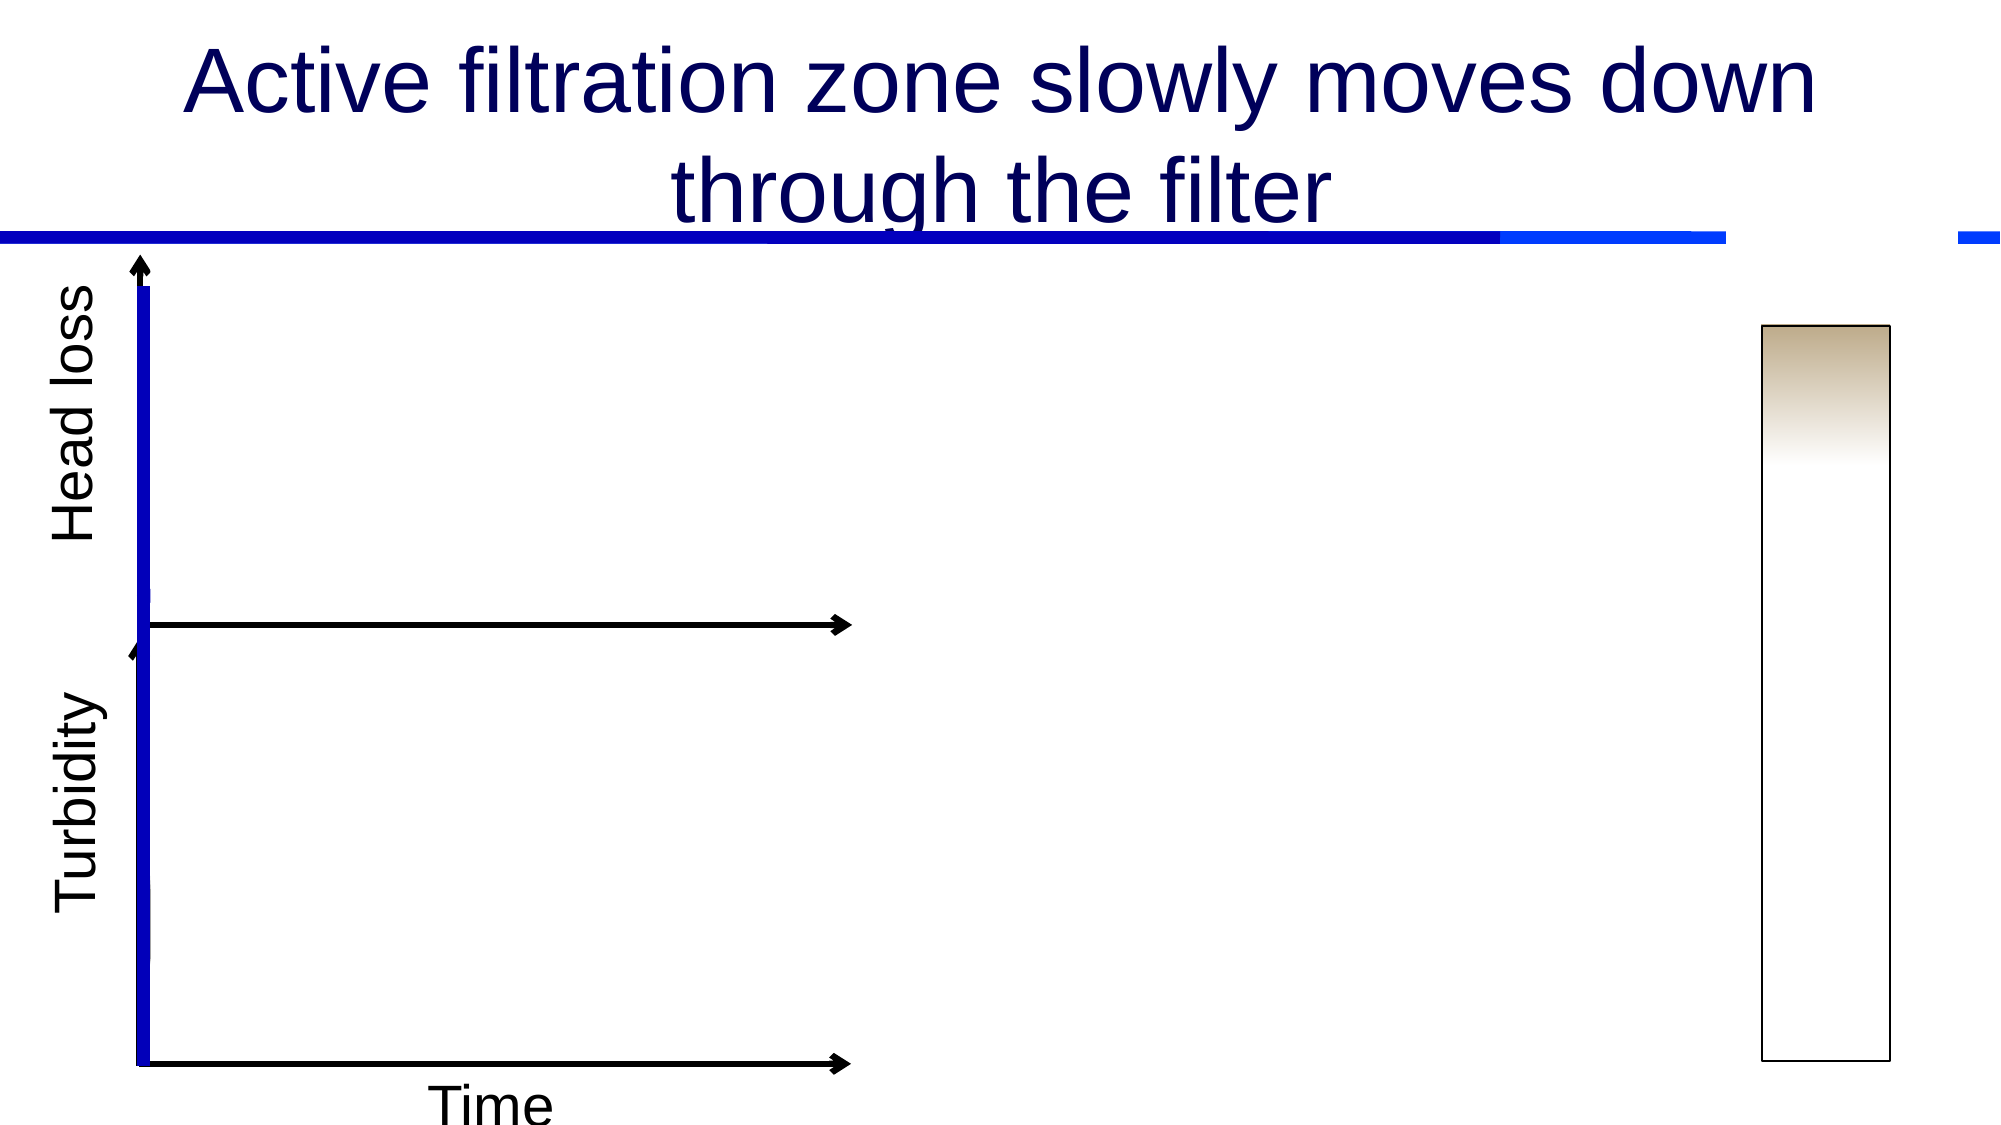

# Active filtration zone slowly moves down through the filter

Head loss

Turbidity
Time